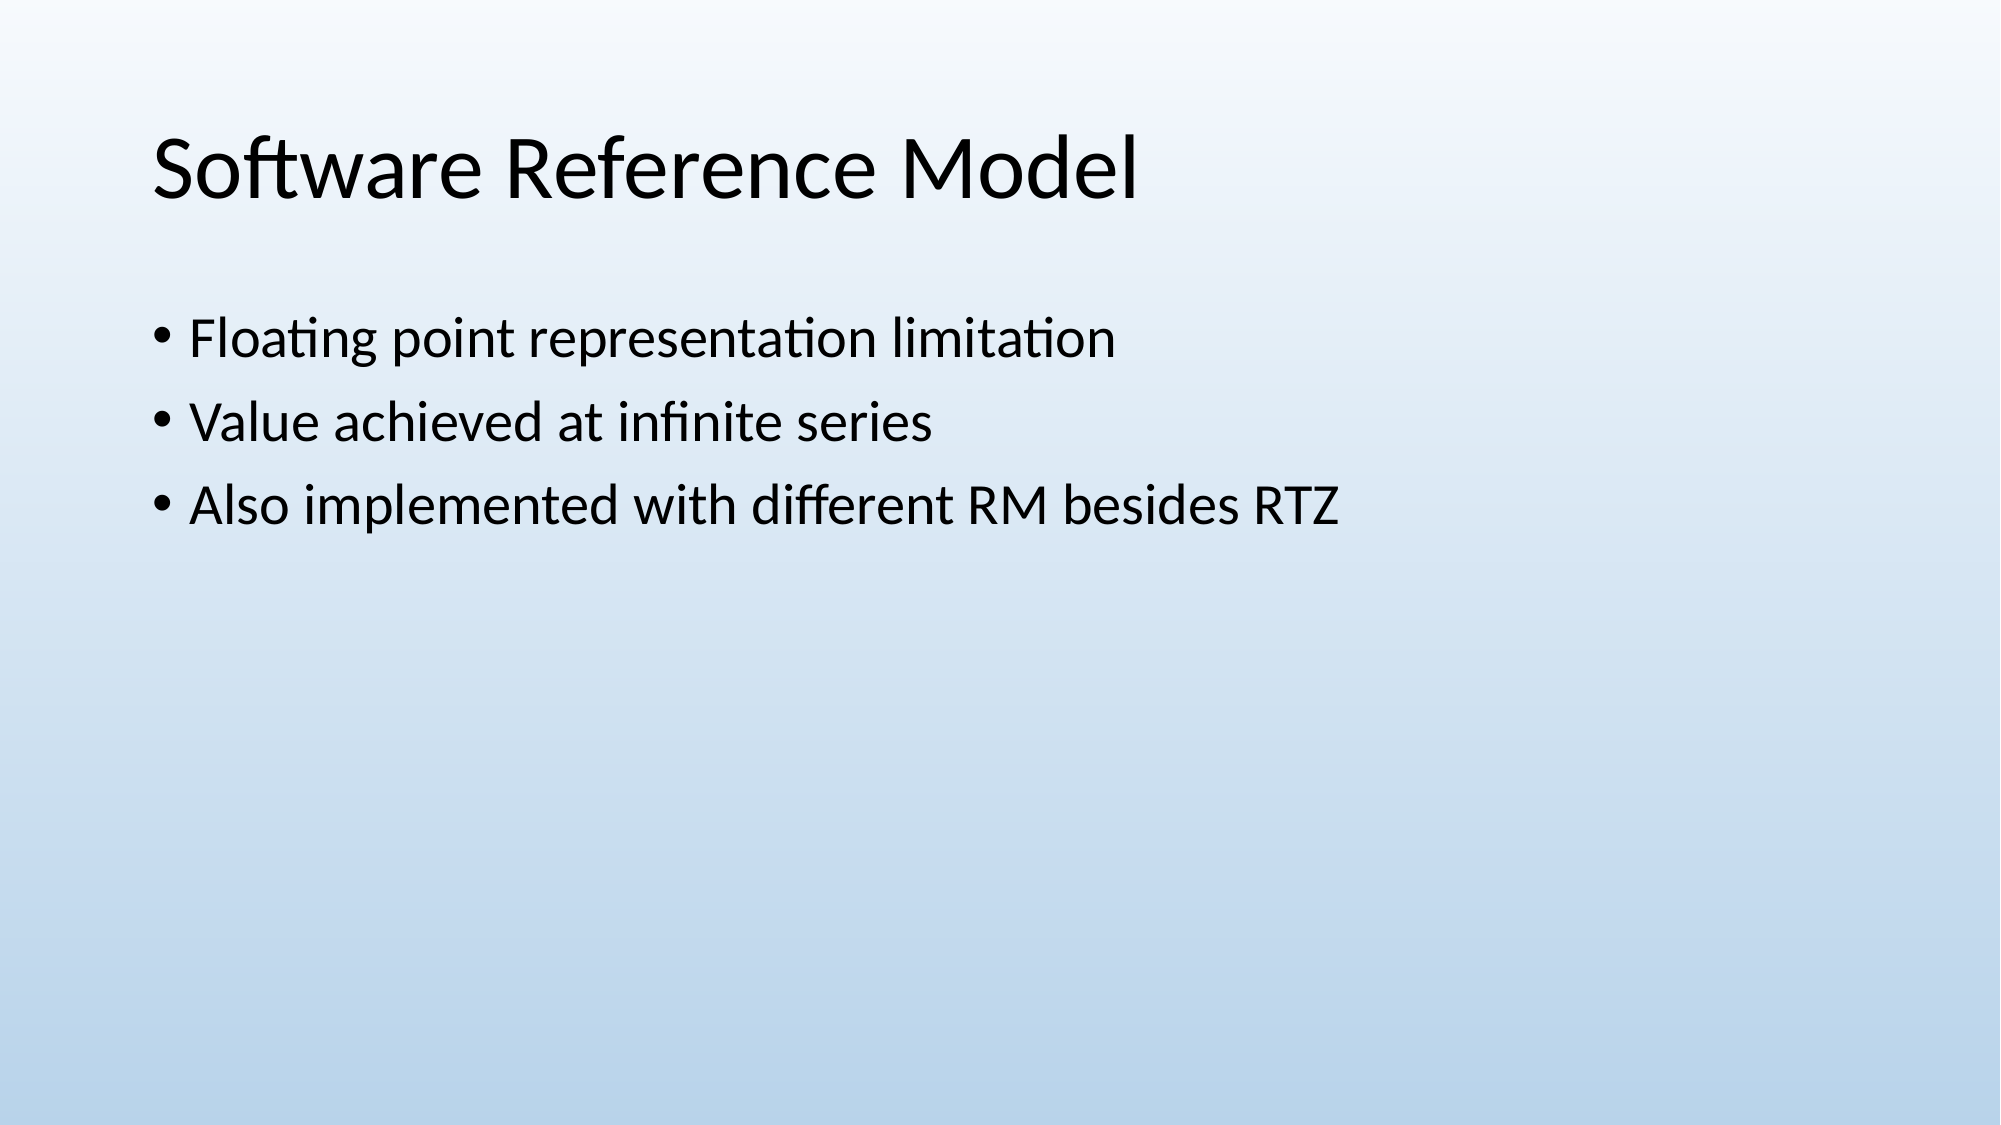

# Software Reference Model
Floating point representation limitation
Value achieved at infinite series
Also implemented with different RM besides RTZ